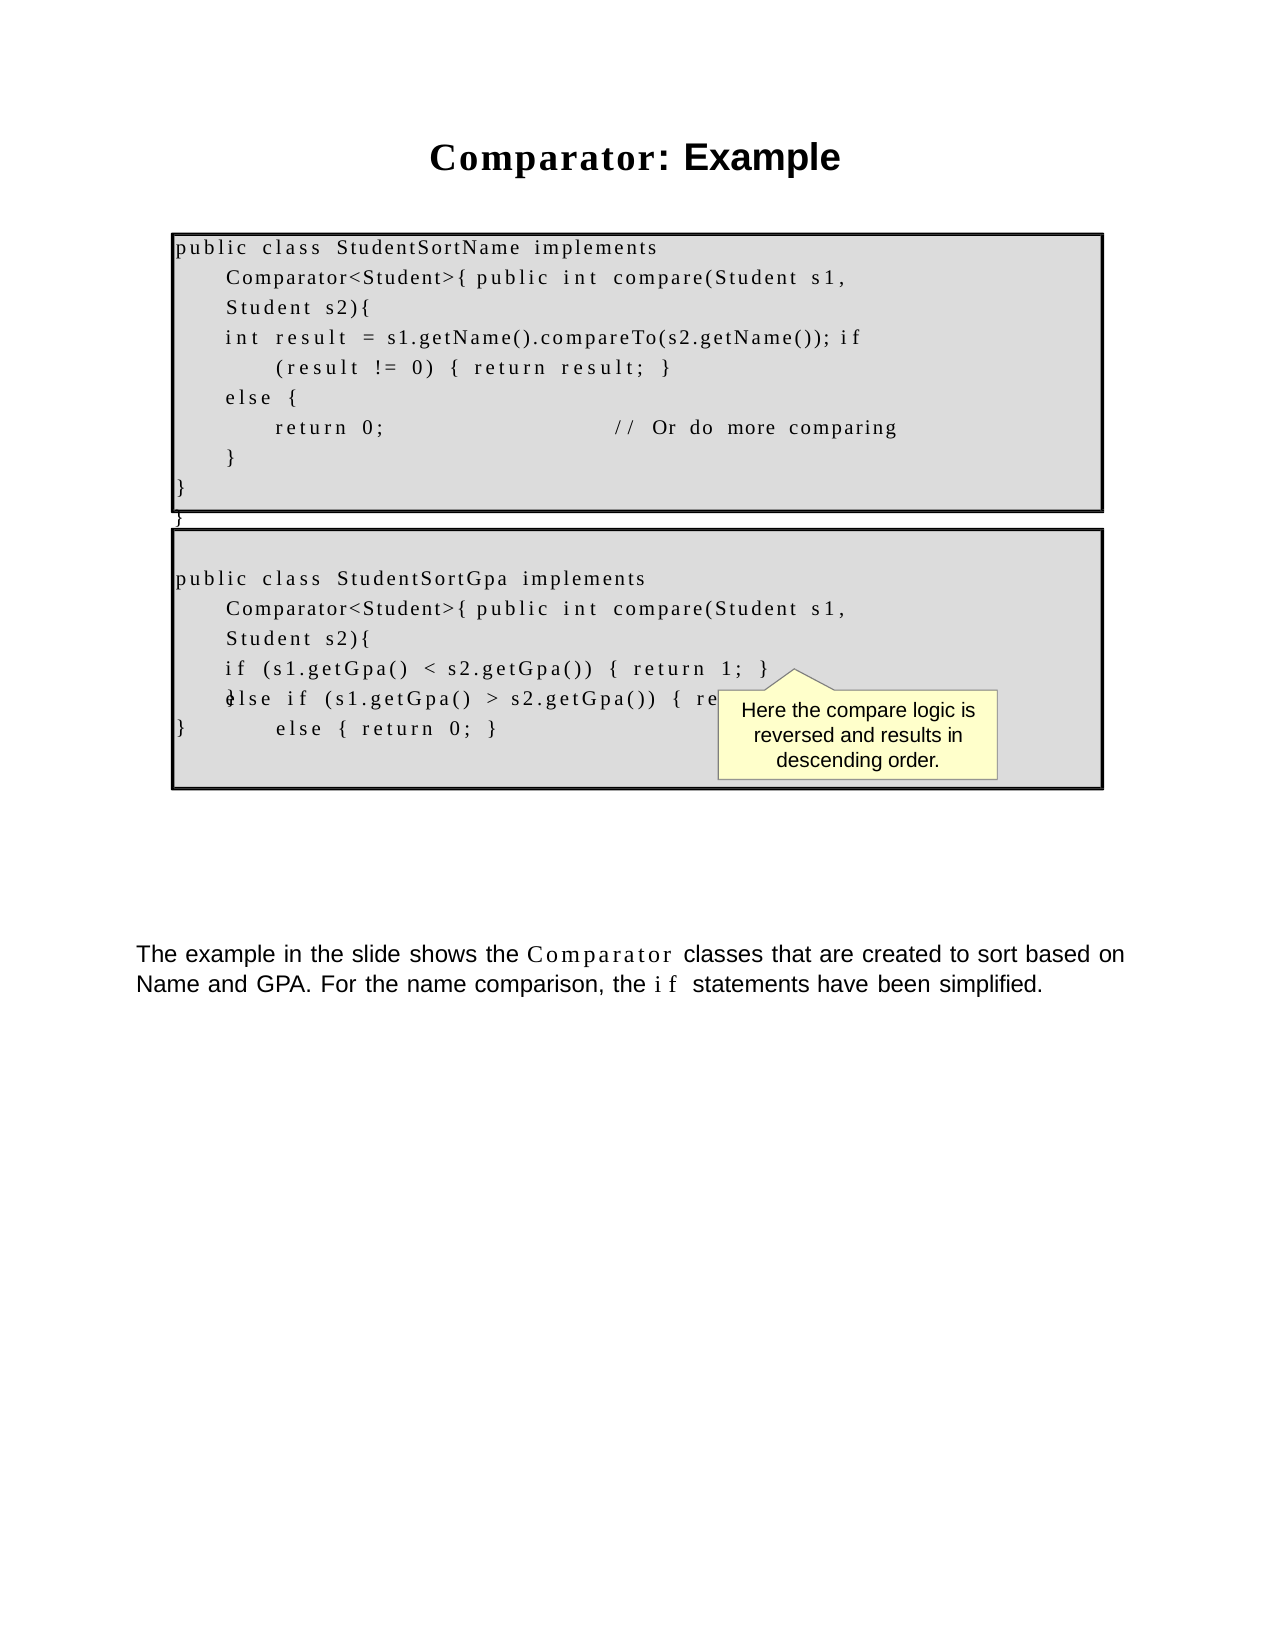

Comparator: Example
public class StudentSortName implements Comparator<Student>{ public int compare(Student s1, Student s2){
int result = s1.getName().compareTo(s2.getName()); if (result != 0) { return result; }
else {
return 0;	// Or do more comparing
}
}
}

public class StudentSortGpa implements Comparator<Student>{ public int compare(Student s1, Student s2){
if (s1.getGpa() < s2.getGpa()) { return 1; }
else if (s1.getGpa() > s2.getGpa()) { return -1; } else { return 0; }

}
Here the compare logic is reversed and results in descending order.
}

The example in the slide shows the Comparator classes that are created to sort based on Name and GPA. For the name comparison, the if statements have been simplified.